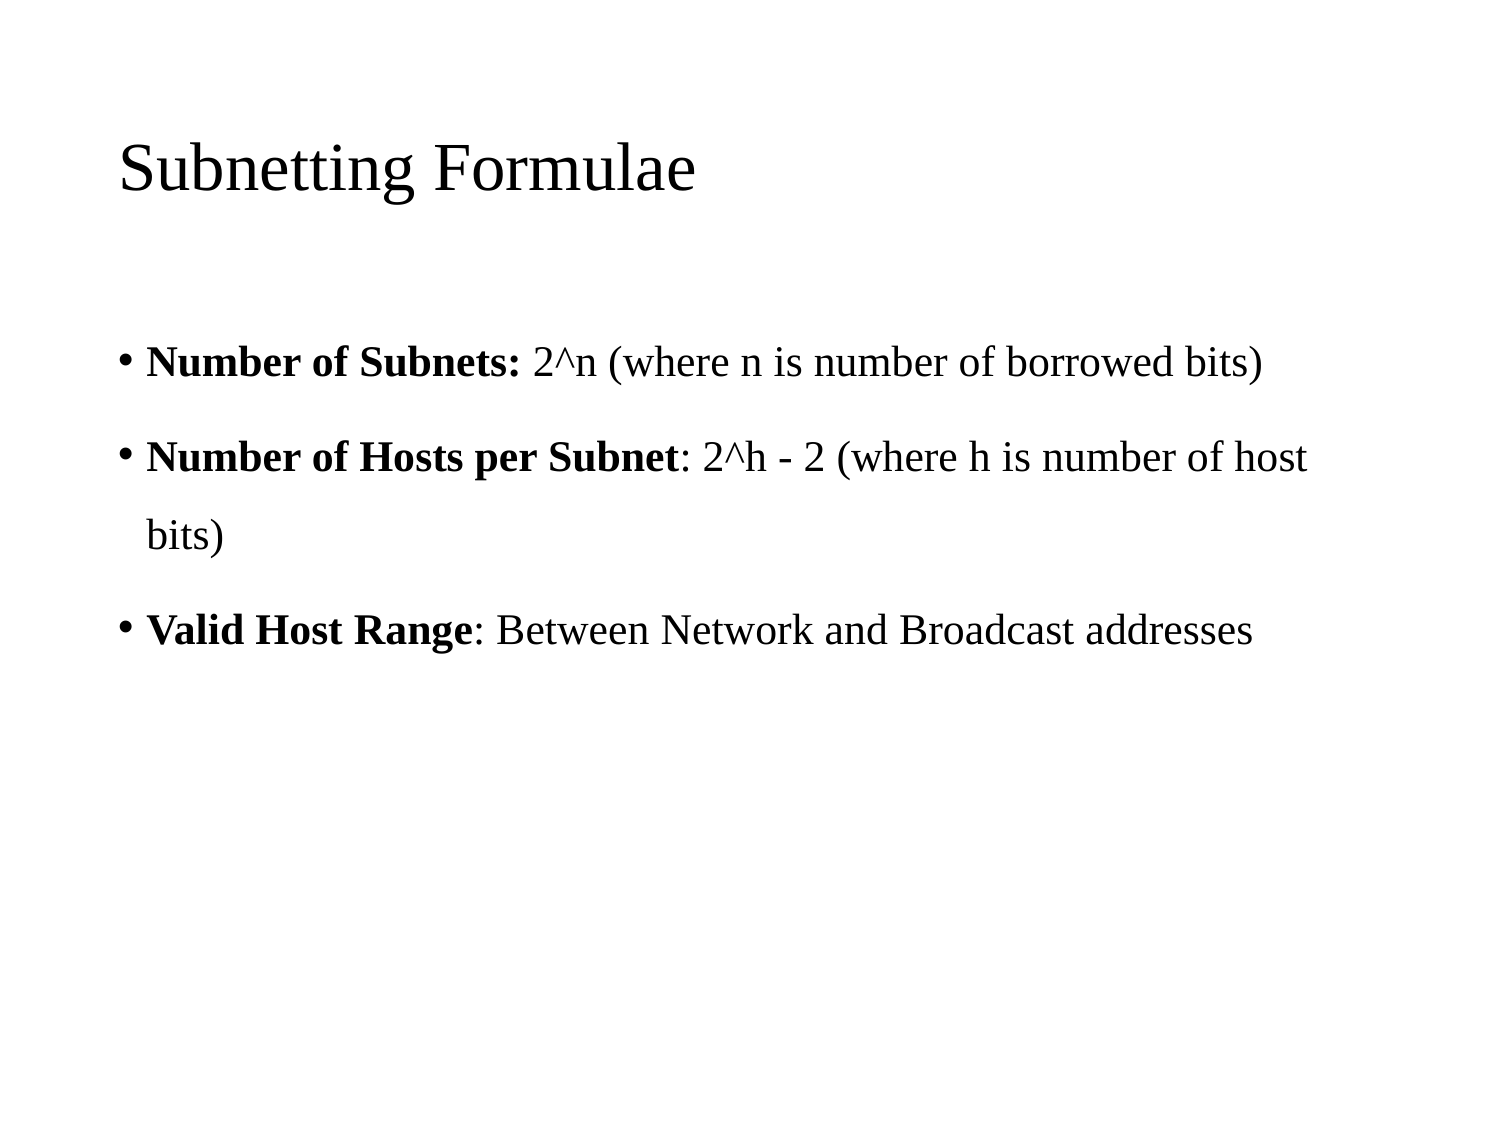

# Subnetting Formulae
Number of Subnets: 2^n (where n is number of borrowed bits)
Number of Hosts per Subnet: 2^h - 2 (where h is number of host bits)
Valid Host Range: Between Network and Broadcast addresses